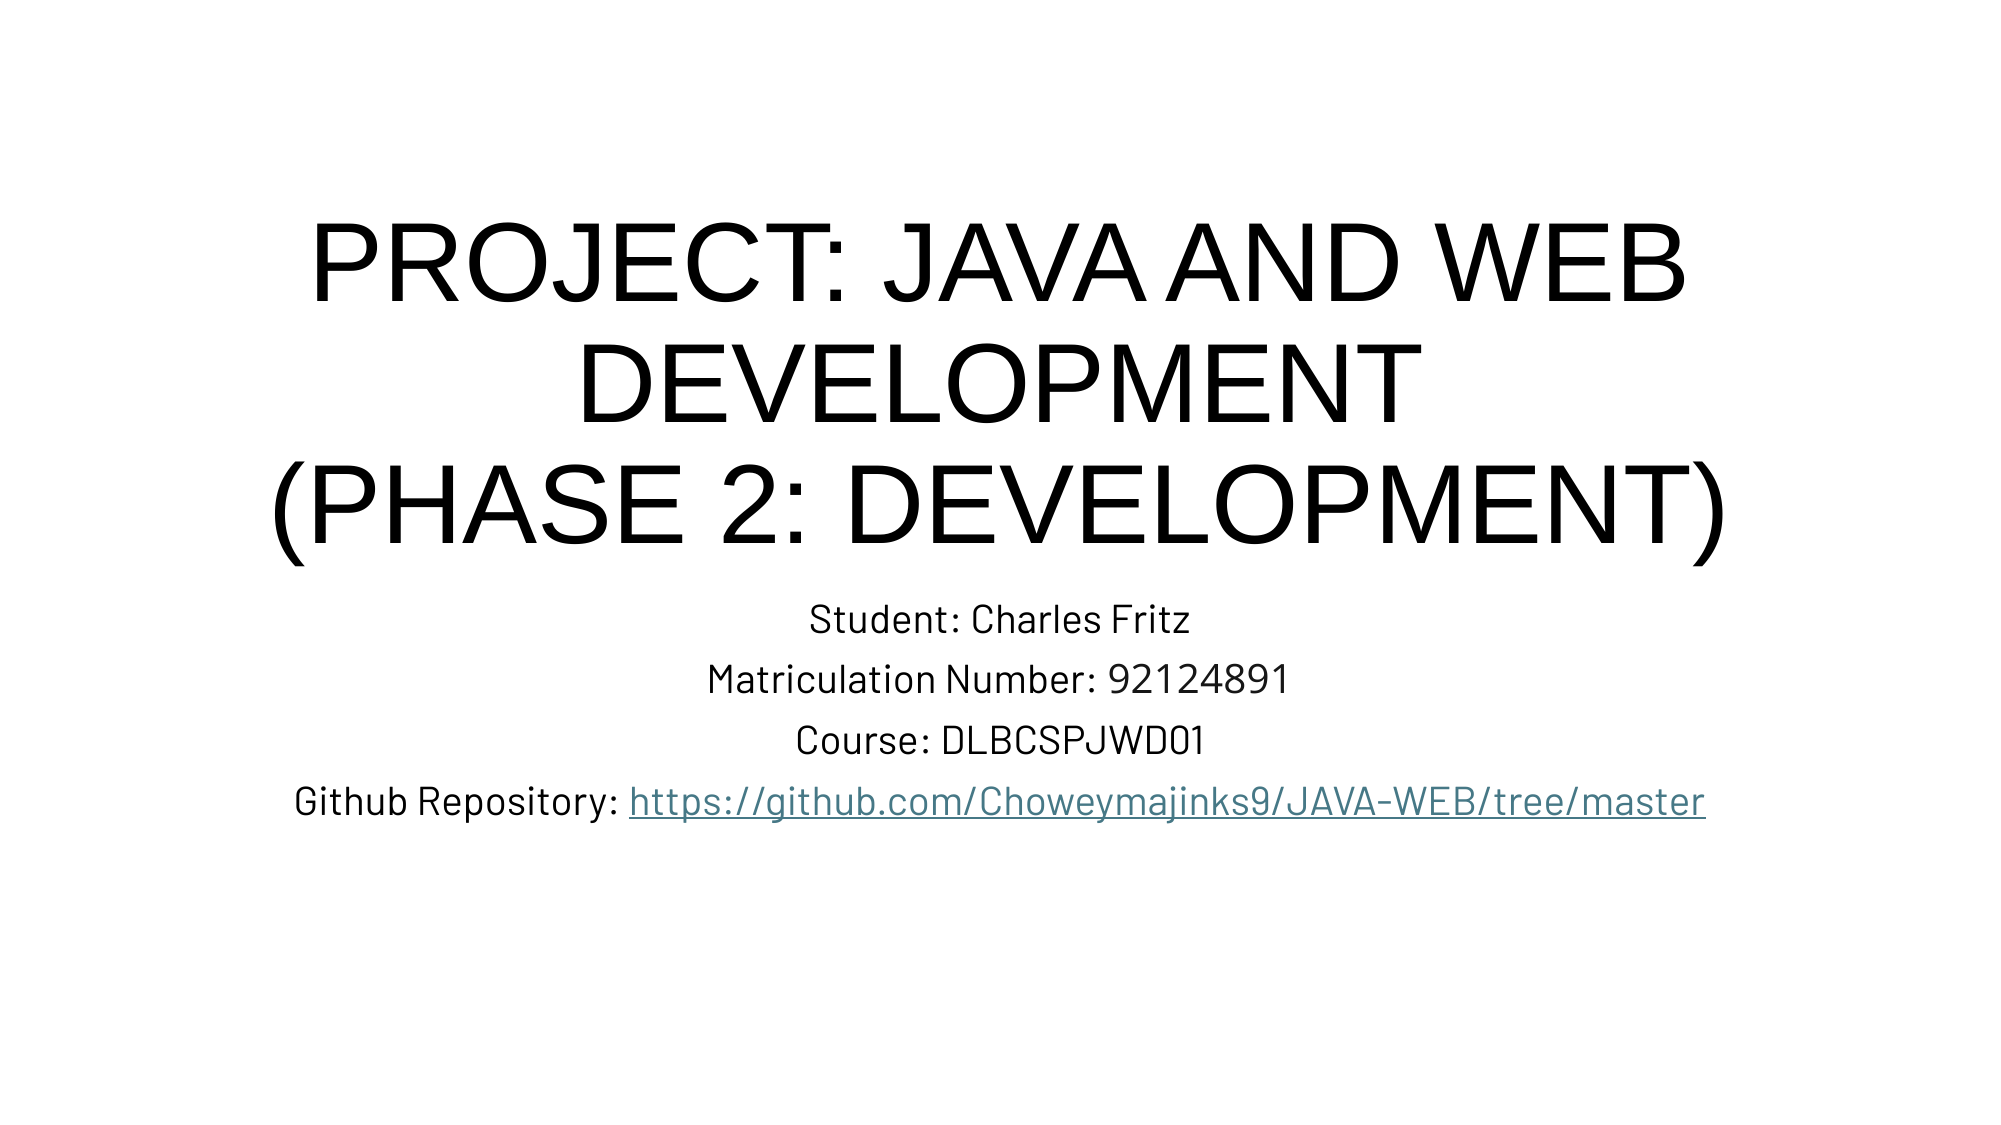

# PROJECT: JAVA AND WEB DEVELOPMENT (phase 2: development)
Student: Charles Fritz
Matriculation Number: 92124891
Course: DLBCSPJWD01
Github Repository: https://github.com/Choweymajinks9/JAVA-WEB/tree/master